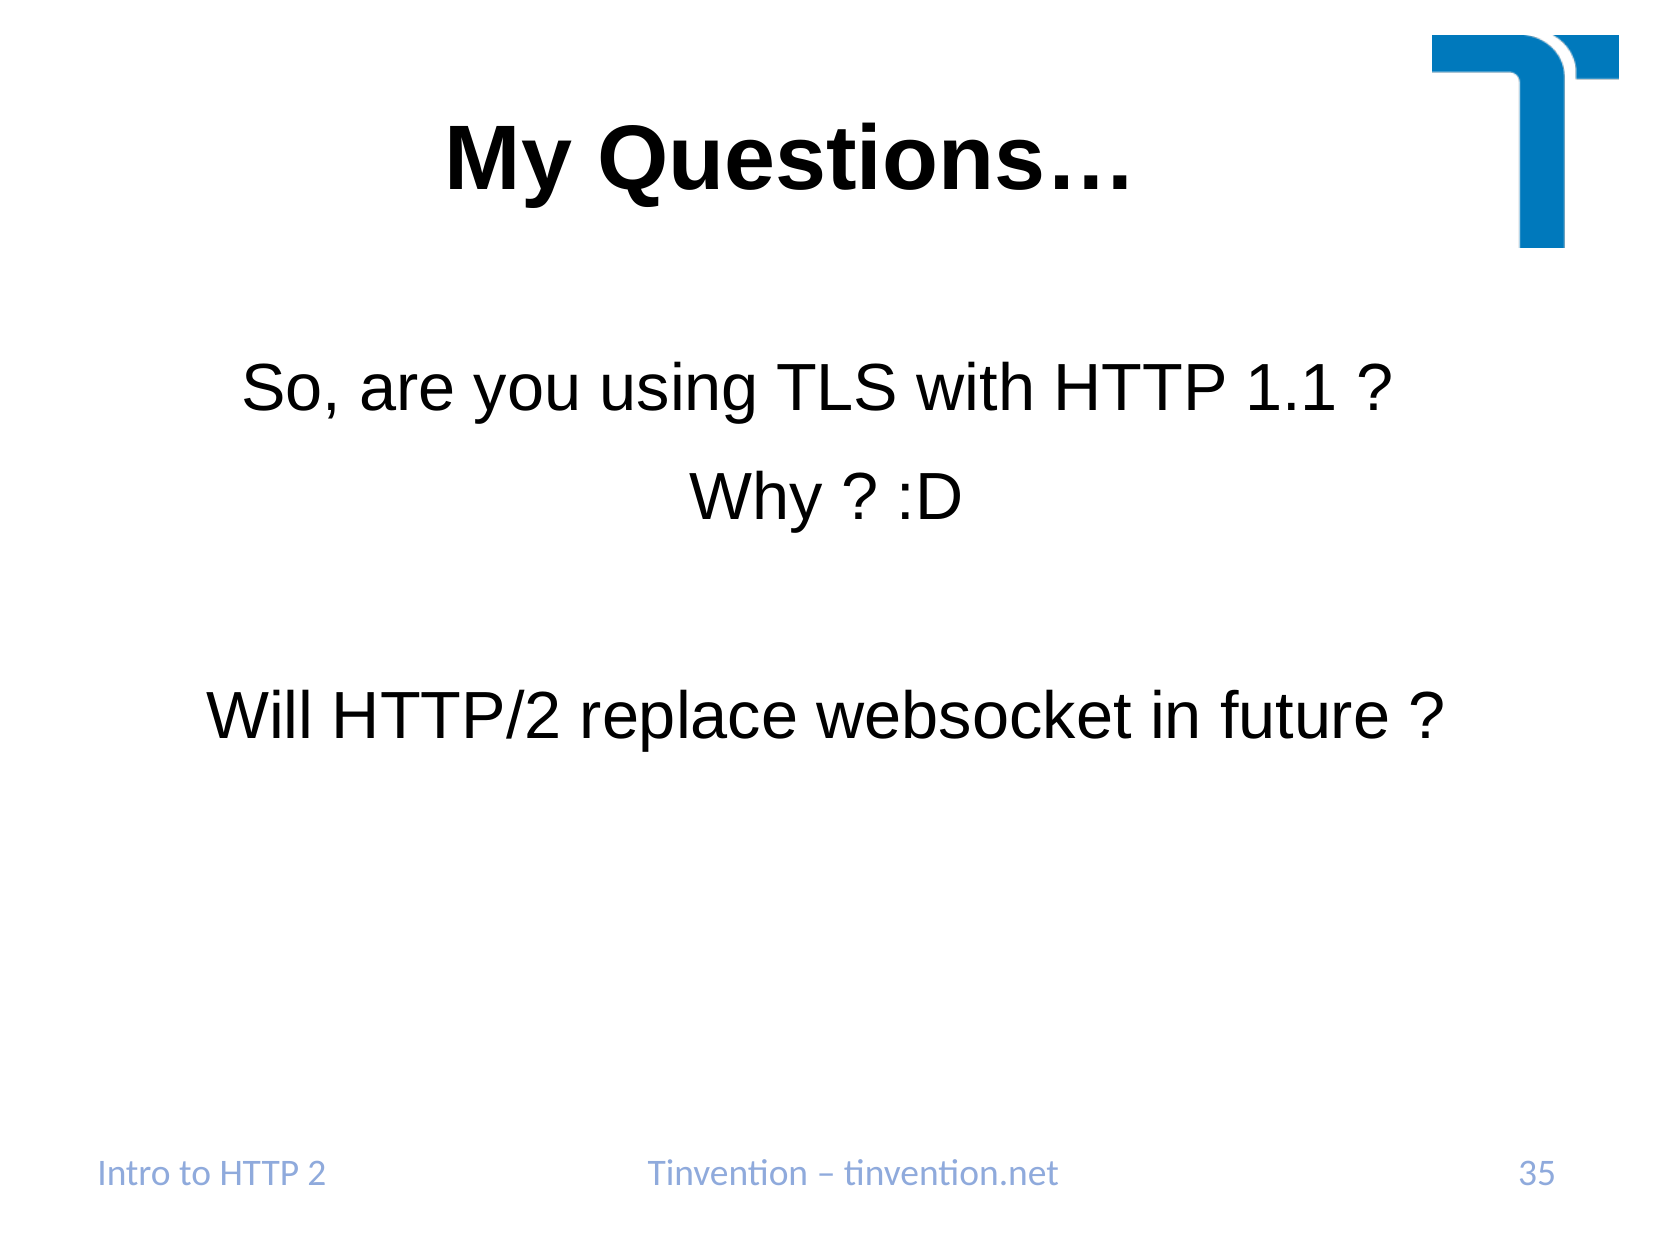

# My Questions…
So, are you using TLS with HTTP 1.1 ?
Why ? :D

Will HTTP/2 replace websocket in future ?